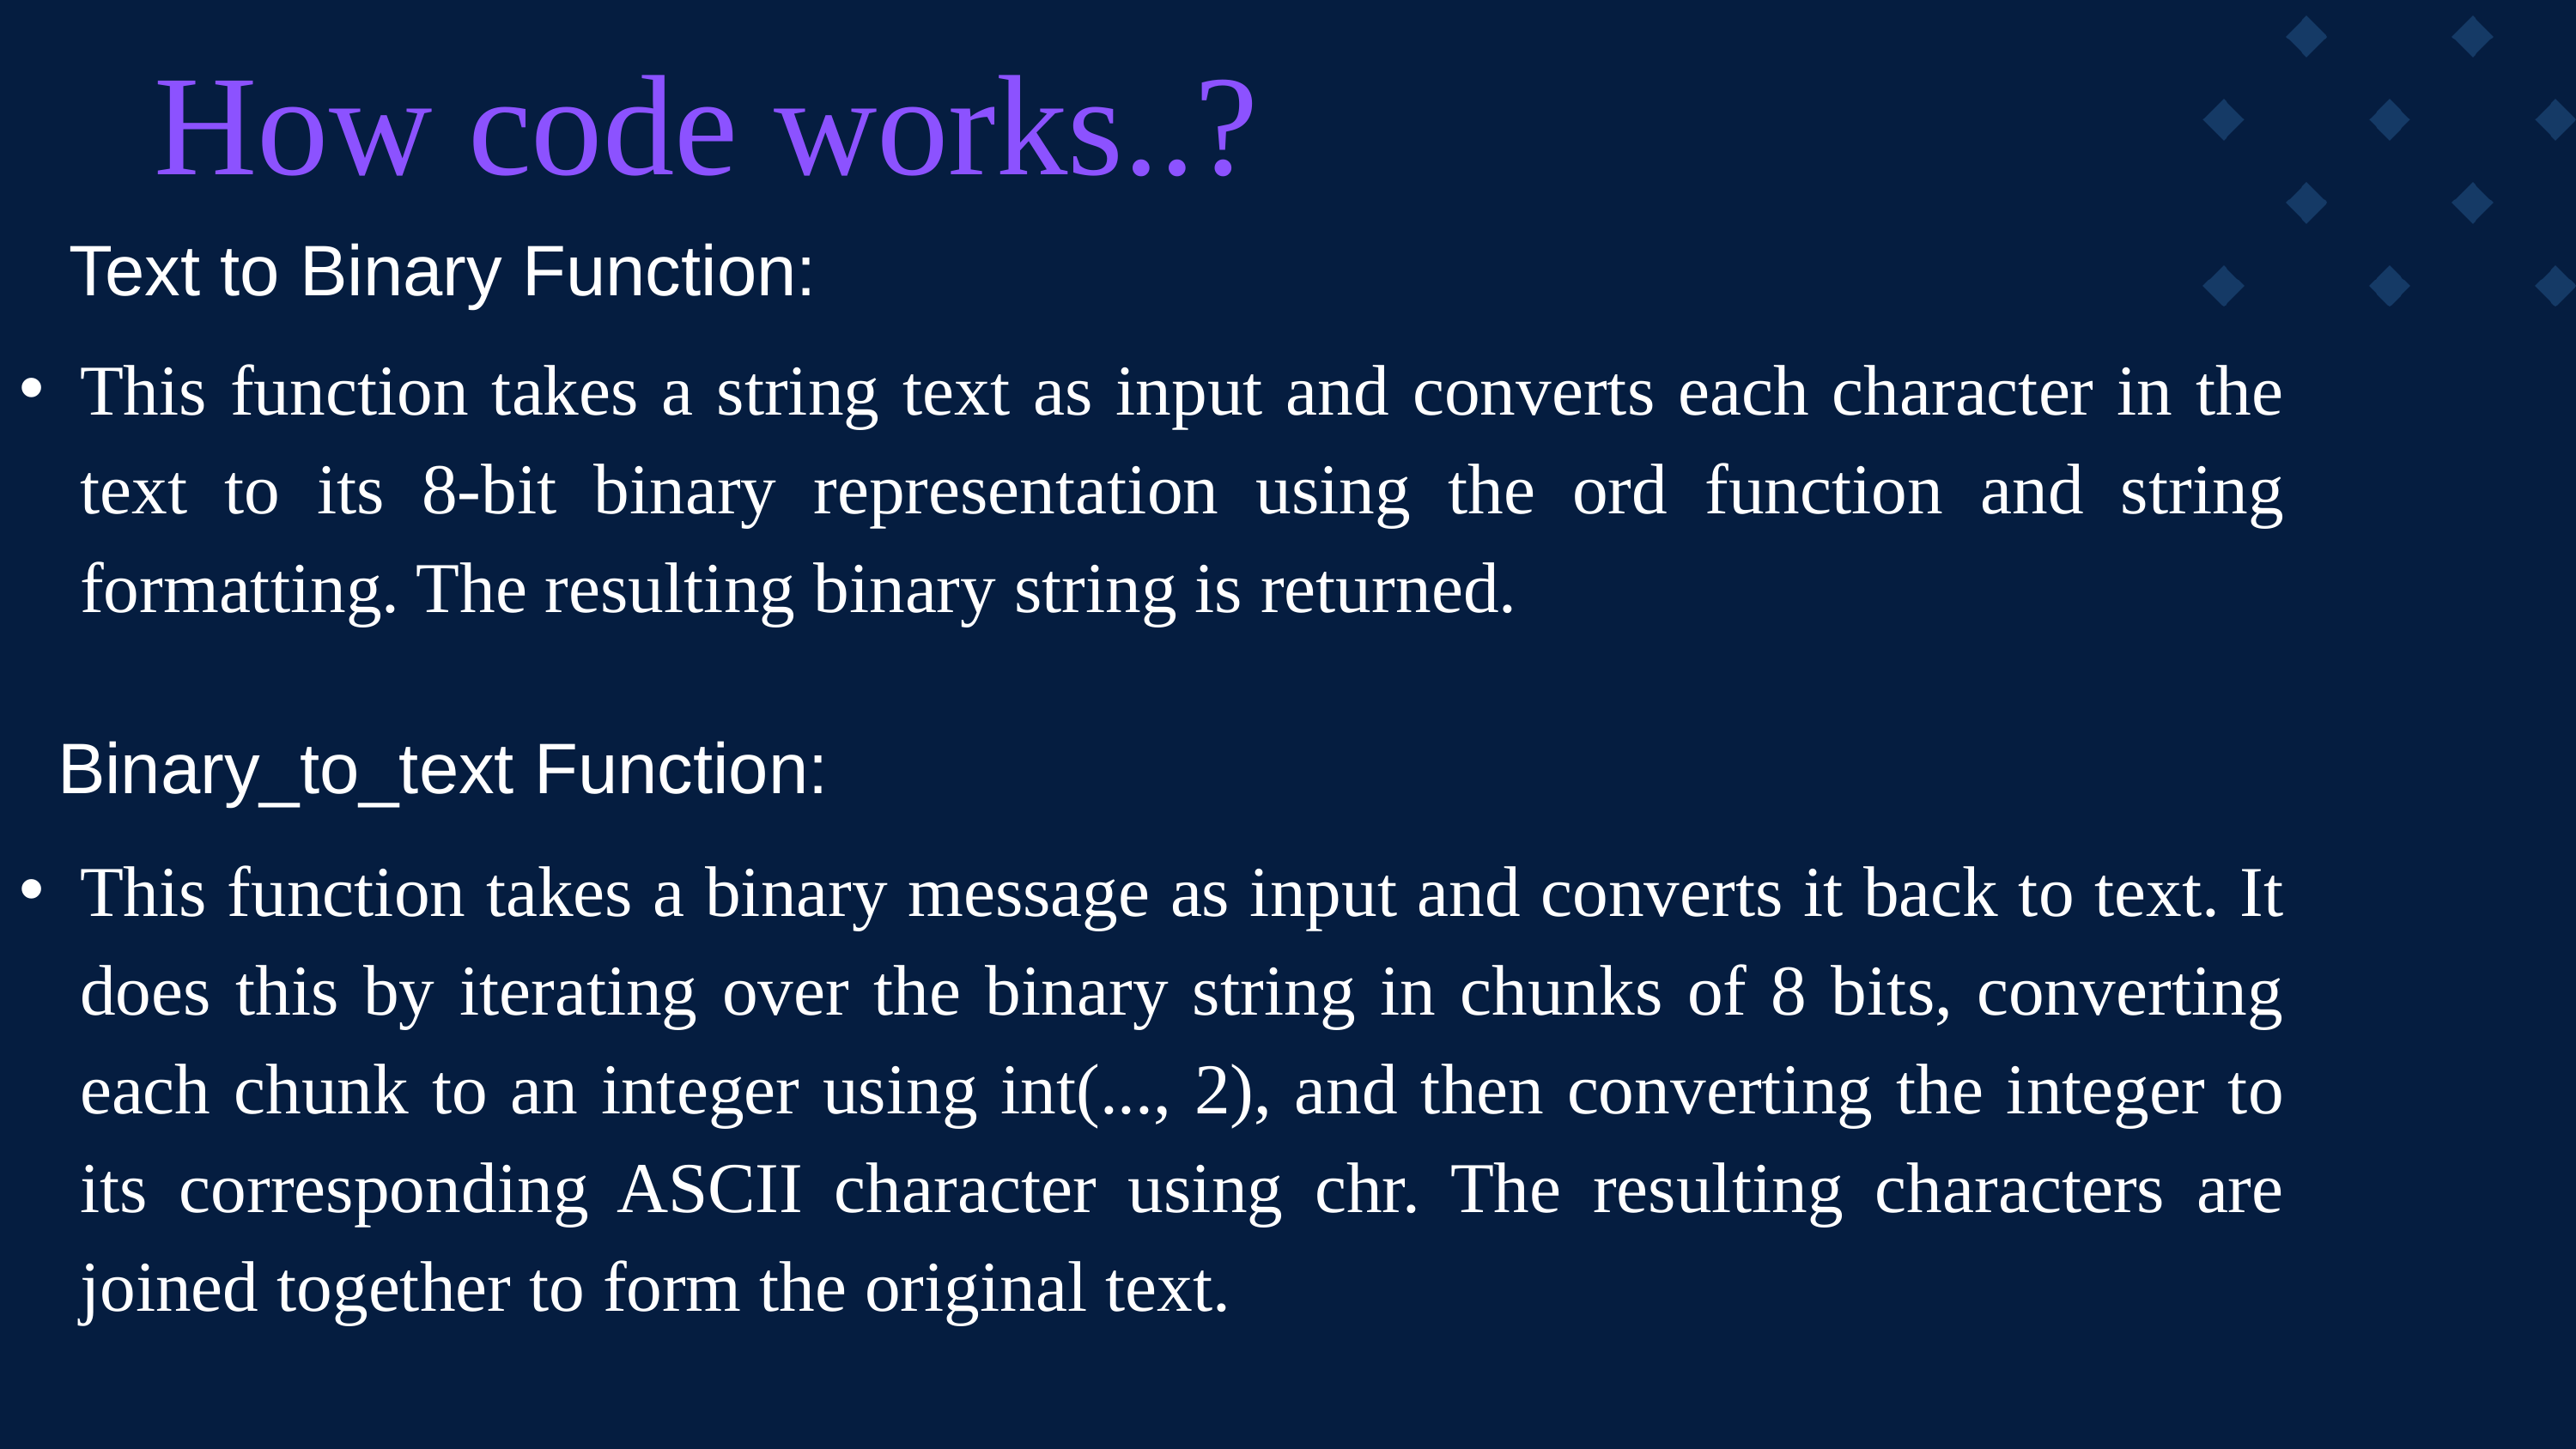

How code works..?

Text to Binary Function:

This function takes a string text as input and converts each character in the text to its 8-bit binary representation using the ord function and string formatting. The resulting binary string is returned.

Binary_to_text Function:

This function takes a binary message as input and converts it back to text. It does this by iterating over the binary string in chunks of 8 bits, converting each chunk to an integer using int(..., 2), and then converting the integer to its corresponding ASCII character using chr. The resulting characters are joined together to form the original text.